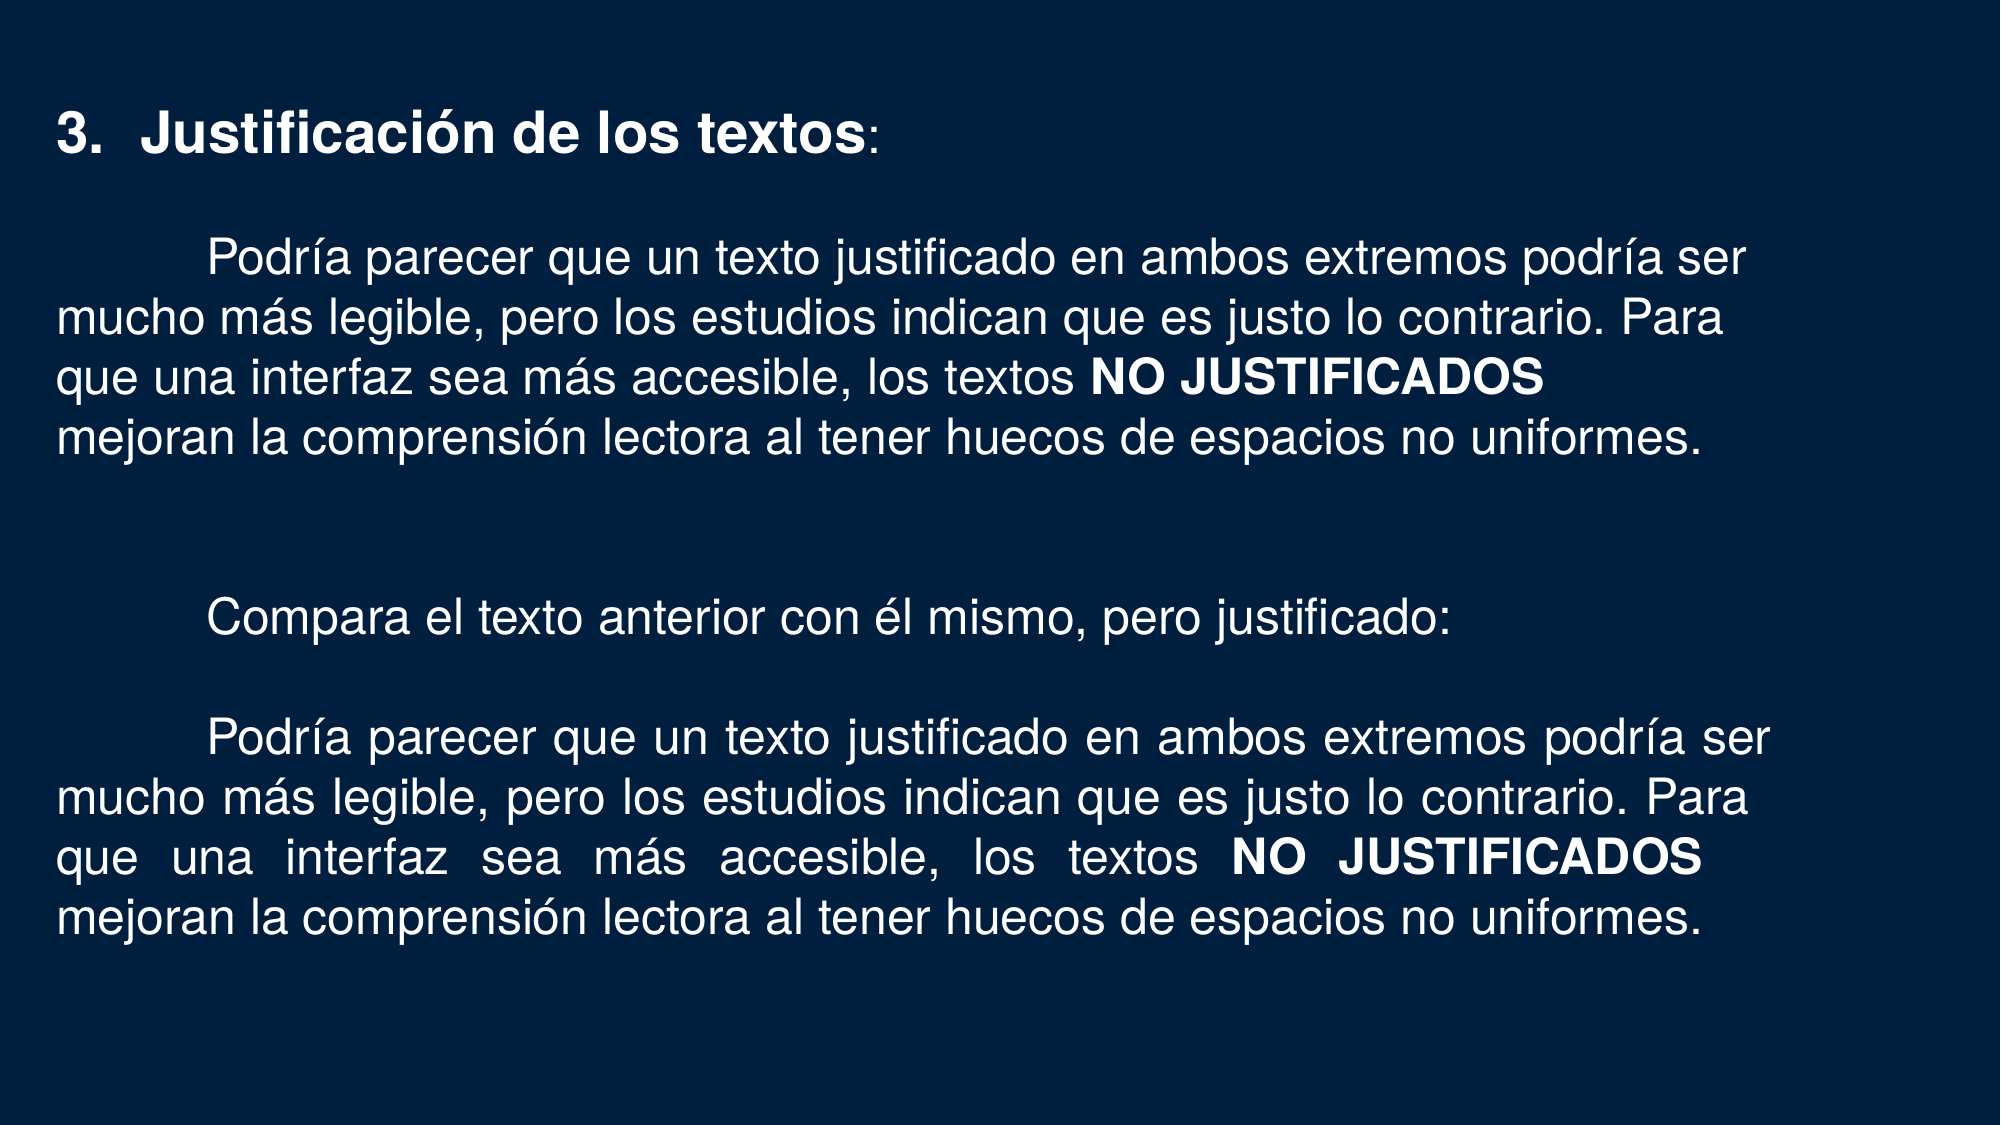

Justificación de los textos:

	Podría parecer que un texto justificado en ambos extremos podría ser 	mucho más legible, pero los estudios indican que es justo lo contrario. Para 	que una interfaz sea más accesible, los textos NO JUSTIFICADOS 	mejoran la comprensión lectora al tener huecos de espacios no uniformes.

	Compara el texto anterior con él mismo, pero justificado:

	Podría parecer que un texto justificado en ambos extremos podría ser 	mucho más legible, pero los estudios indican que es justo lo contrario. Para 	que una interfaz sea más accesible, los textos NO JUSTIFICADOS 	mejoran la comprensión lectora al tener huecos de espacios no uniformes.